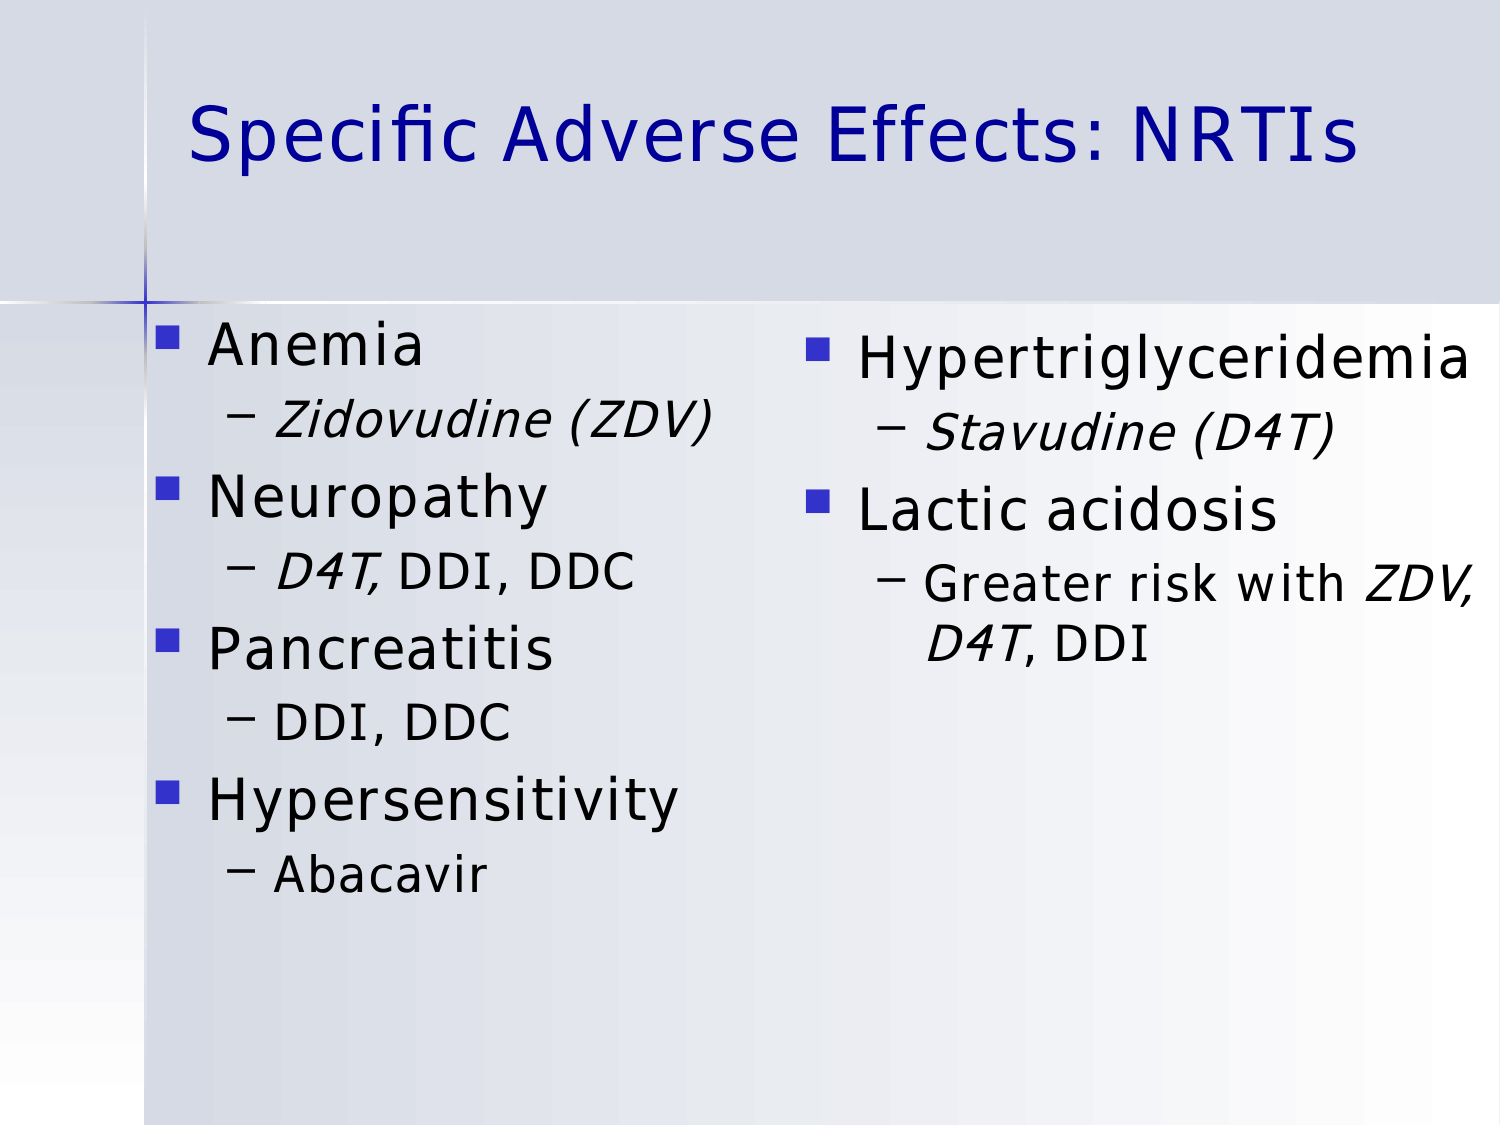

# Specific Adverse Effects: NRTIs
Anemia
Zidovudine (ZDV)
Neuropathy
D4T, DDI, DDC
Pancreatitis
DDI, DDC
Hypersensitivity
Abacavir

Hypertriglyceridemia
Stavudine (D4T)
Lactic acidosis
Greater risk with ZDV, D4T, DDI